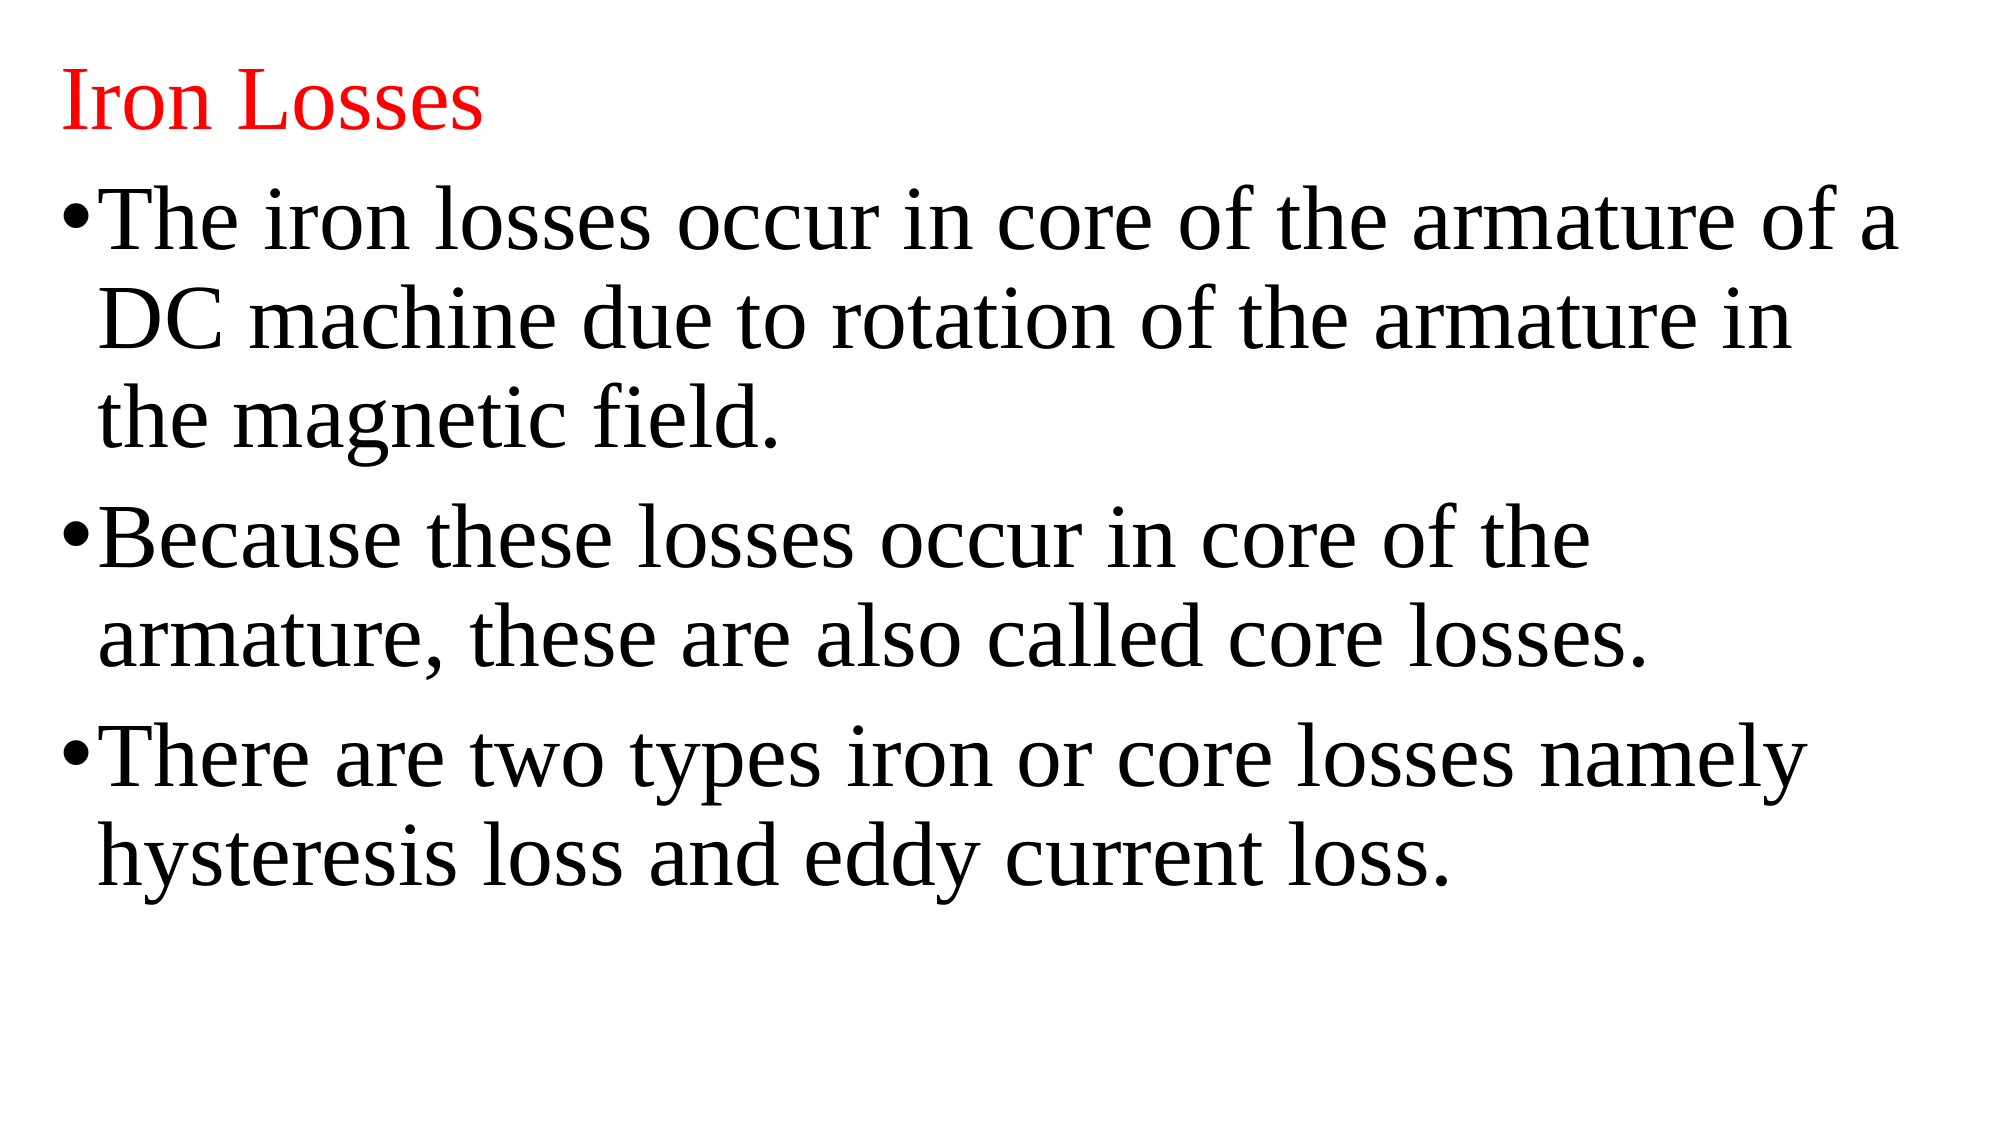

Iron Losses
The iron losses occur in core of the armature of a DC machine due to rotation of the armature in the magnetic field.
Because these losses occur in core of the armature, these are also called core losses.
There are two types iron or core losses namely hysteresis loss and eddy current loss.